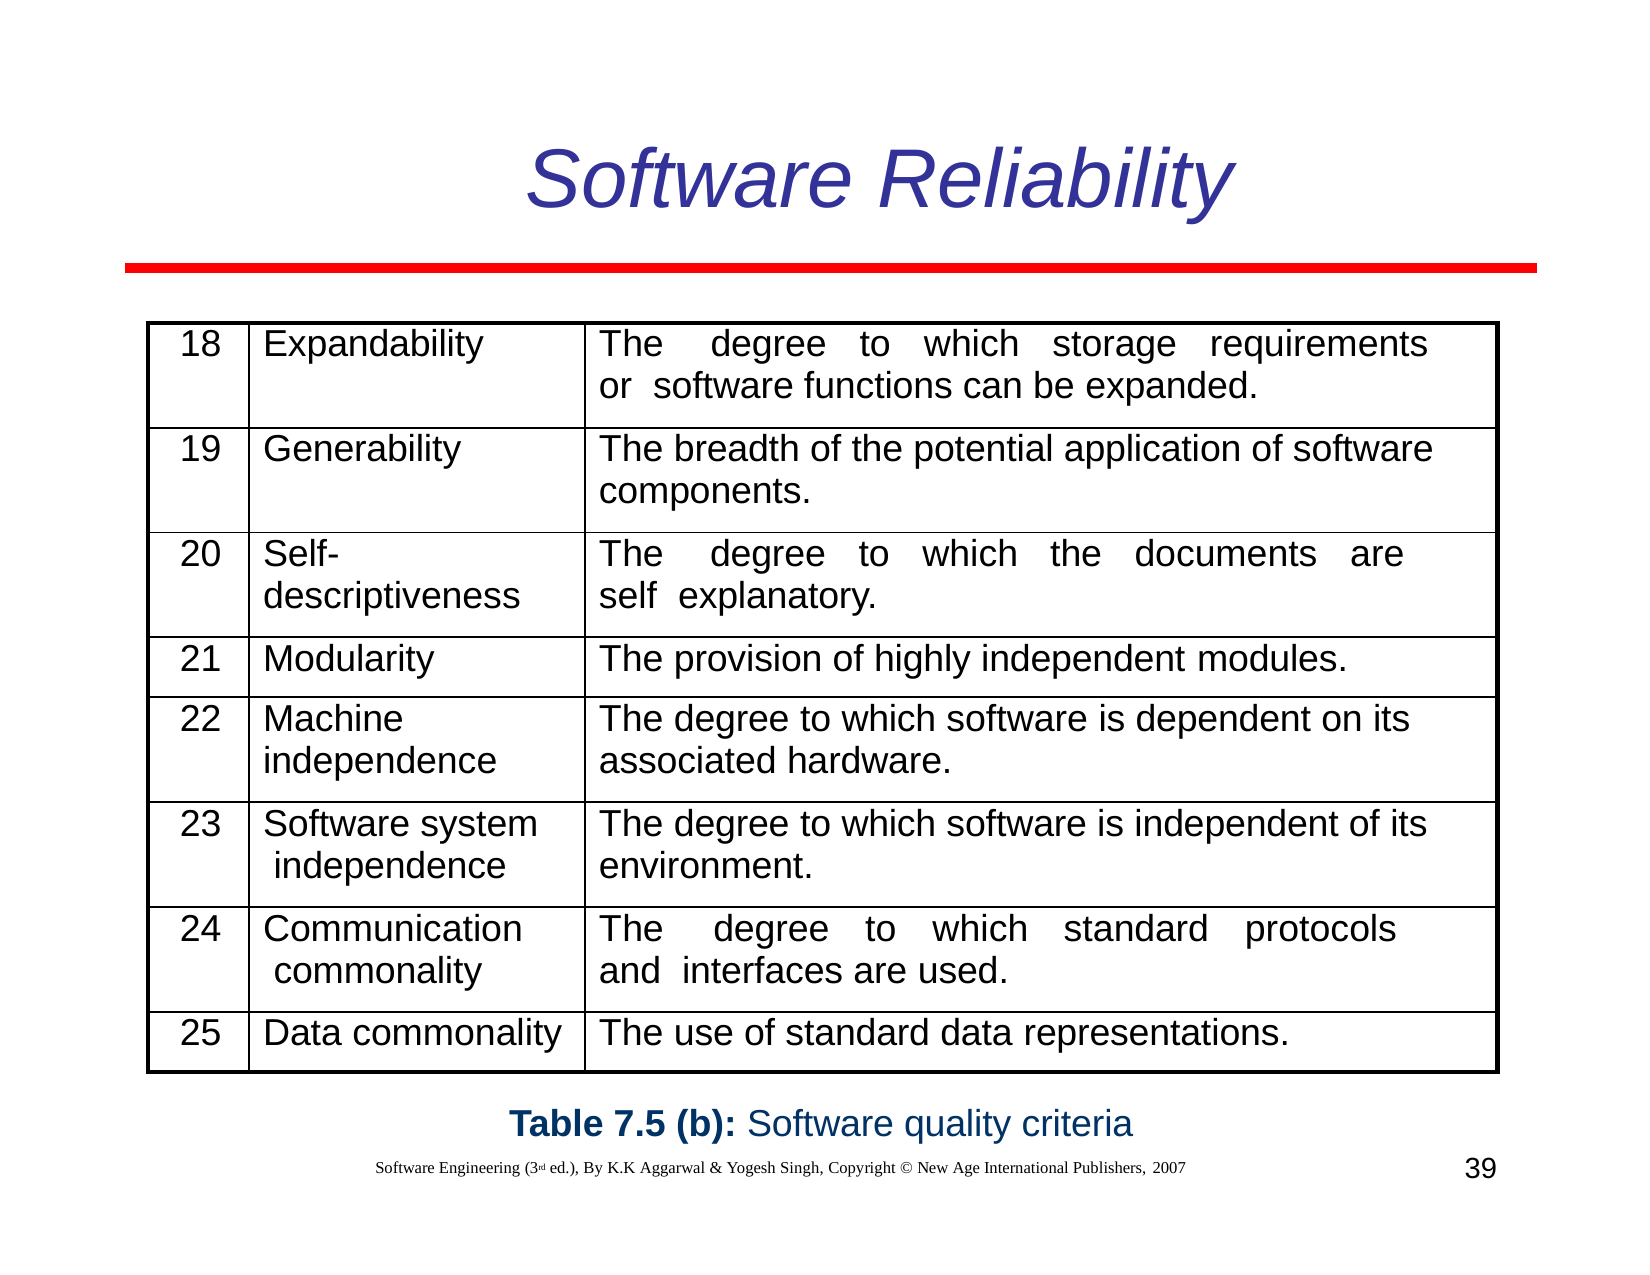

# Software Reliability

| 18 | Expandability | The degree to which storage requirements or software functions can be expanded. |
| --- | --- | --- |
| 19 | Generability | The breadth of the potential application of software components. |
| 20 | Self- descriptiveness | The degree to which the documents are self explanatory. |
| 21 | Modularity | The provision of highly independent modules. |
| 22 | Machine independence | The degree to which software is dependent on its associated hardware. |
| 23 | Software system independence | The degree to which software is independent of its environment. |
| 24 | Communication commonality | The degree to which standard protocols and interfaces are used. |
| 25 | Data commonality | The use of standard data representations. |
Table 7.5 (b): Software quality criteria
39
Software Engineering (3rd  ed.), By K.K Aggarwal & Yogesh Singh, Copyright © New Age International Publishers, 2007